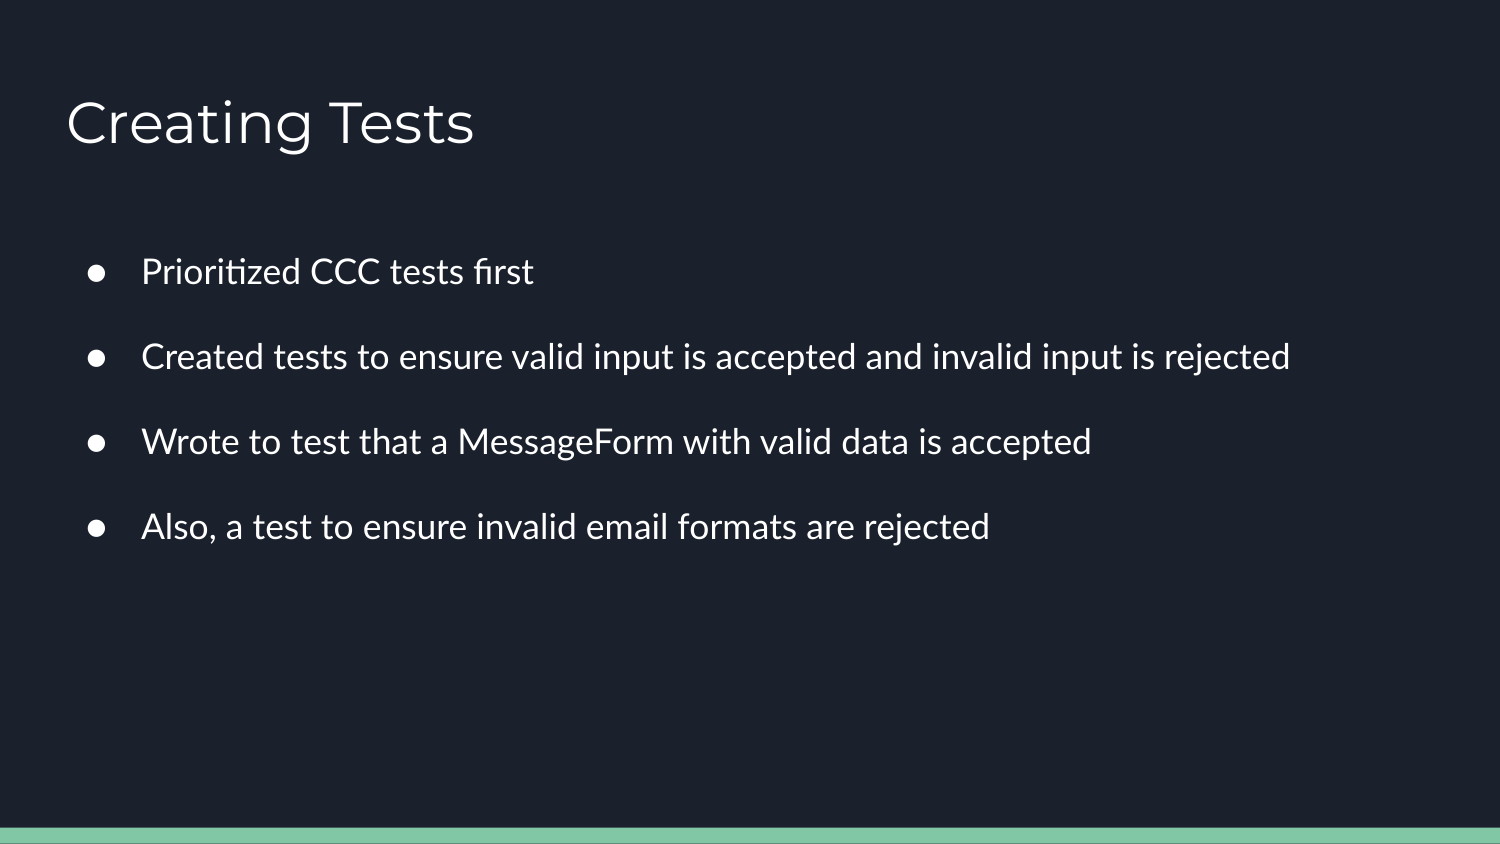

# Creating Tests
Prioritized CCC tests first
Created tests to ensure valid input is accepted and invalid input is rejected
Wrote to test that a MessageForm with valid data is accepted
Also, a test to ensure invalid email formats are rejected